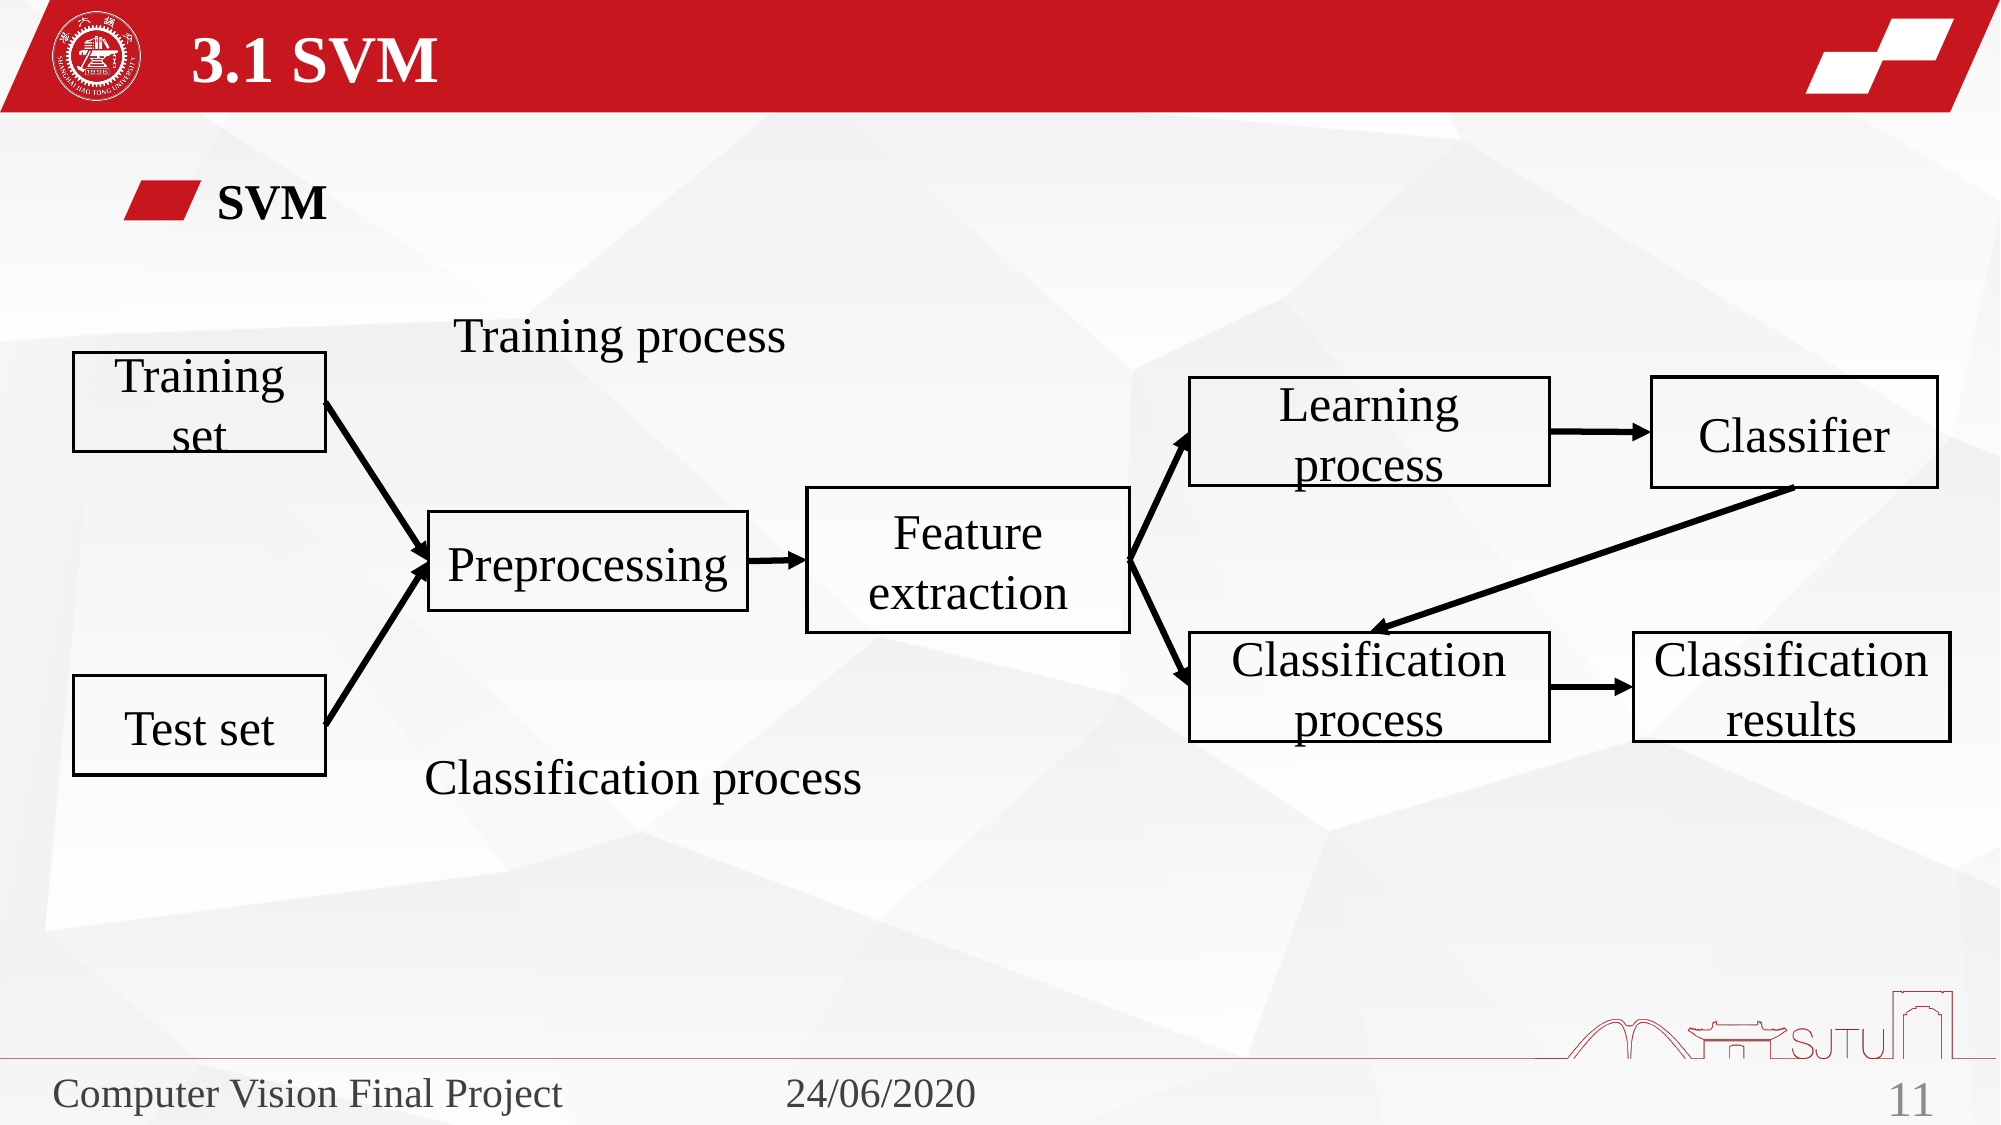

3.1 SVM
SVM

Training process
Training set
Learning process
Classifier
Feature extraction
Preprocessing
Classification process
Classification results
Test set
Classification process
Computer Vision Final Project
24/06/2020
11